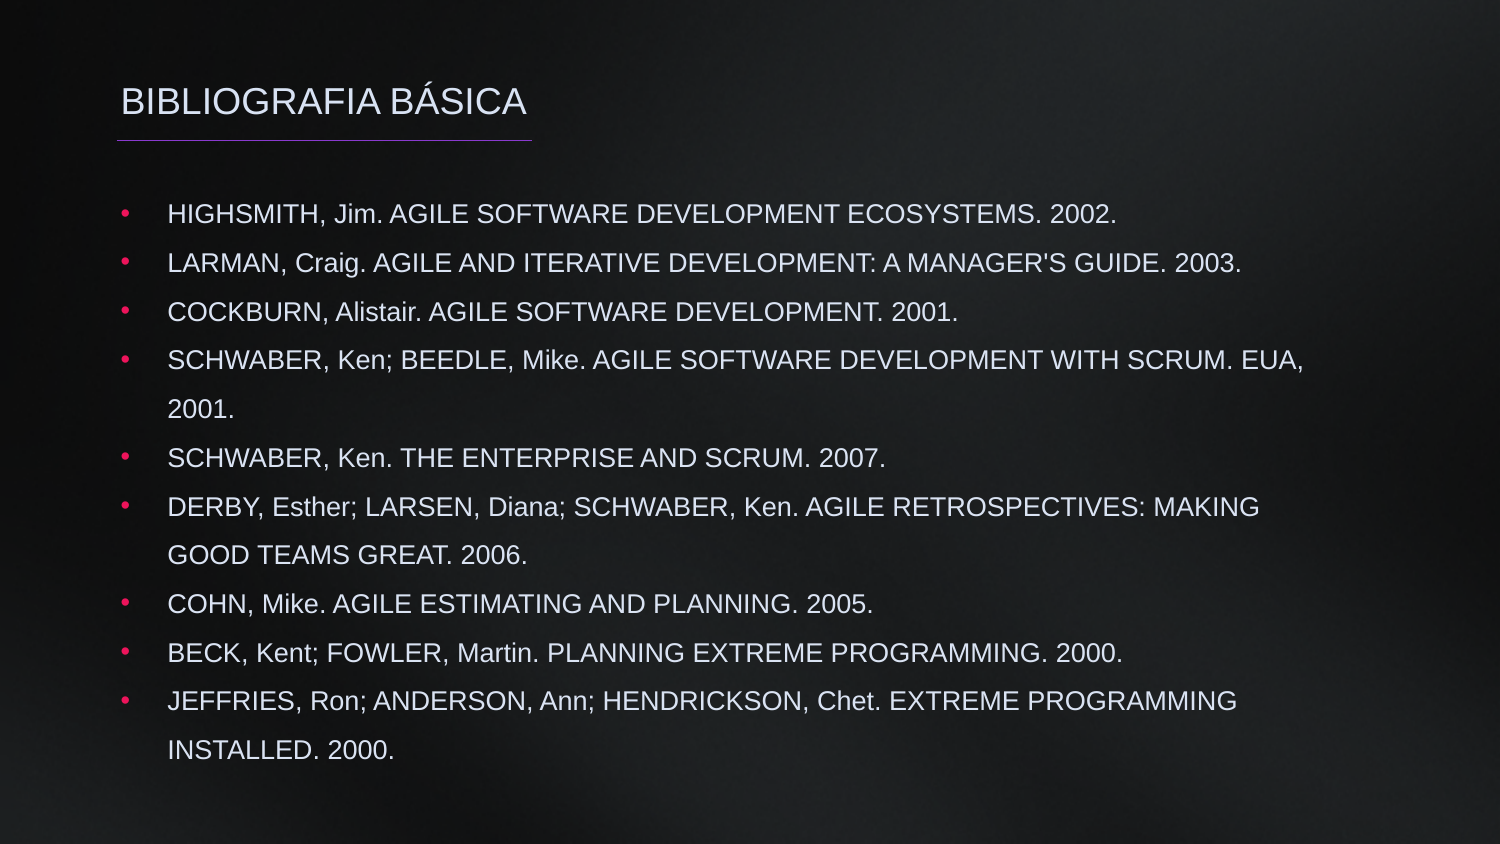

BIBLIOGRAFIA BÁSICA
HIGHSMITH, Jim. AGILE SOFTWARE DEVELOPMENT ECOSYSTEMS. 2002.
LARMAN, Craig. AGILE AND ITERATIVE DEVELOPMENT: A MANAGER'S GUIDE. 2003.
COCKBURN, Alistair. AGILE SOFTWARE DEVELOPMENT. 2001.
SCHWABER, Ken; BEEDLE, Mike. AGILE SOFTWARE DEVELOPMENT WITH SCRUM. EUA, 2001.
SCHWABER, Ken. THE ENTERPRISE AND SCRUM. 2007.
DERBY, Esther; LARSEN, Diana; SCHWABER, Ken. AGILE RETROSPECTIVES: MAKING GOOD TEAMS GREAT. 2006.
COHN, Mike. AGILE ESTIMATING AND PLANNING. 2005.
BECK, Kent; FOWLER, Martin. PLANNING EXTREME PROGRAMMING. 2000.
JEFFRIES, Ron; ANDERSON, Ann; HENDRICKSON, Chet. EXTREME PROGRAMMING INSTALLED. 2000.